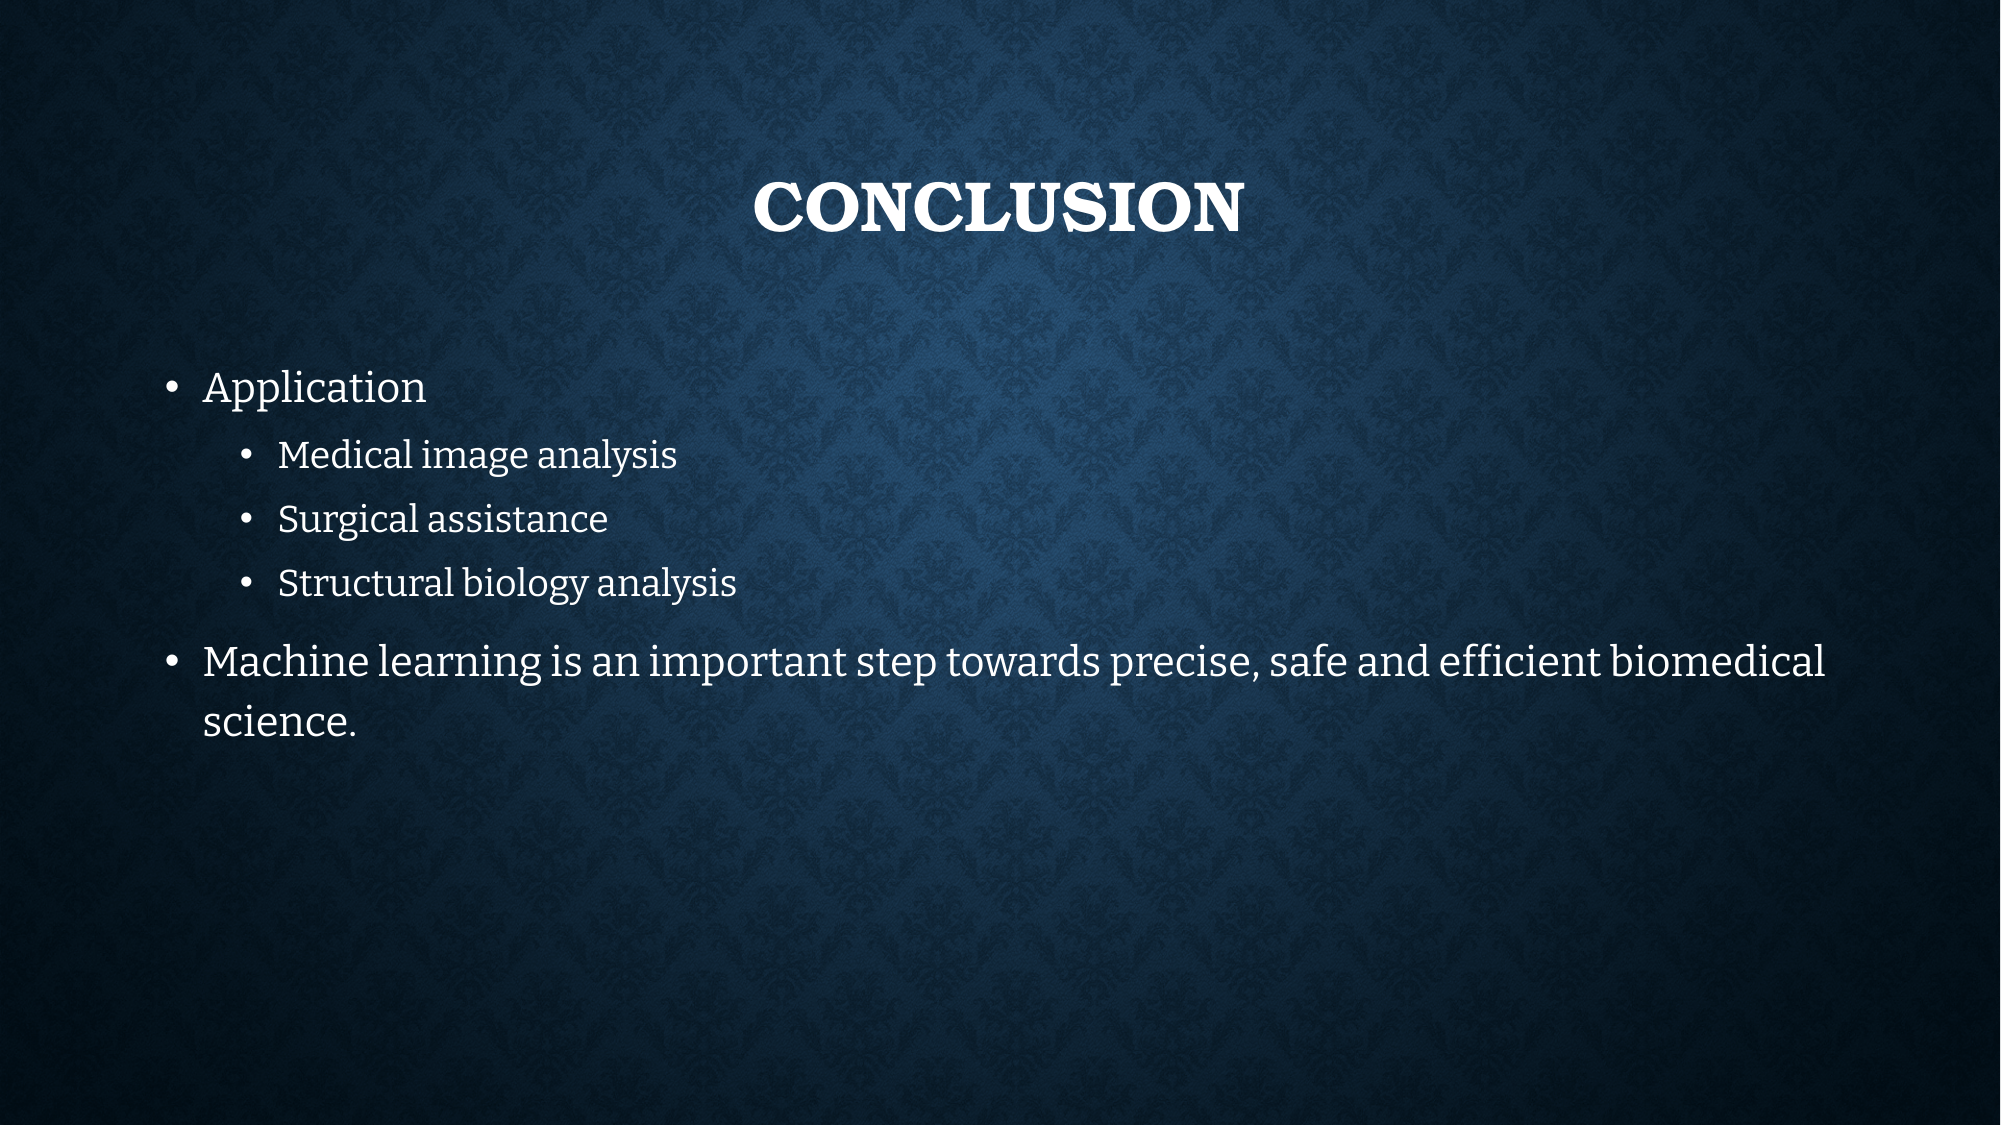

# Conclusion
Application
Medical image analysis
Surgical assistance
Structural biology analysis
Machine learning is an important step towards precise, safe and efficient biomedical science.